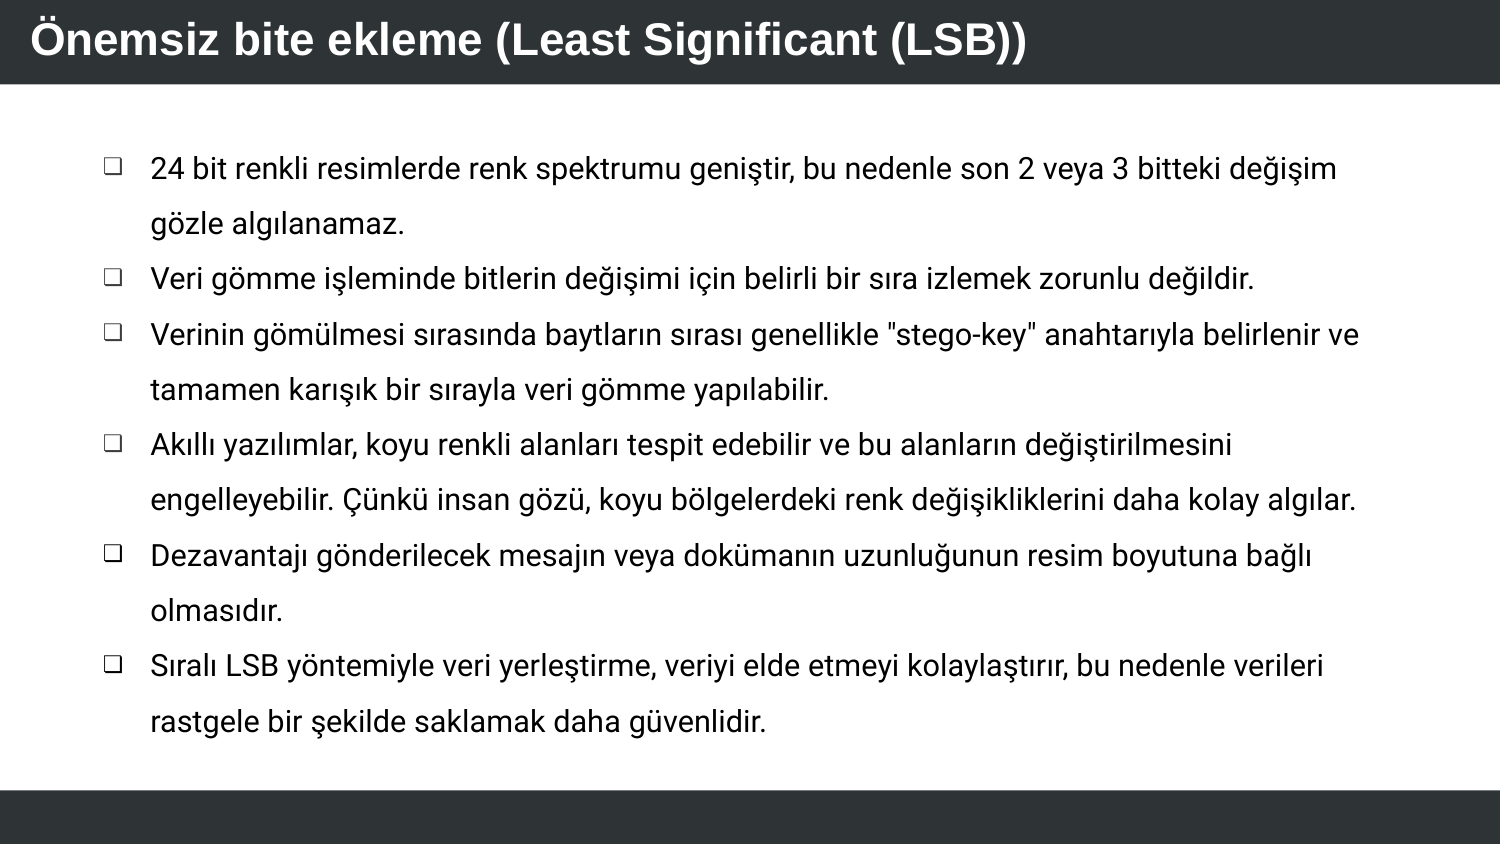

# Önemsiz bite ekleme (Least Significant (LSB))
24 bit renkli resimlerde renk spektrumu geniştir, bu nedenle son 2 veya 3 bitteki değişim gözle algılanamaz.
Veri gömme işleminde bitlerin değişimi için belirli bir sıra izlemek zorunlu değildir.
Verinin gömülmesi sırasında baytların sırası genellikle "stego-key" anahtarıyla belirlenir ve tamamen karışık bir sırayla veri gömme yapılabilir.
Akıllı yazılımlar, koyu renkli alanları tespit edebilir ve bu alanların değiştirilmesini engelleyebilir. Çünkü insan gözü, koyu bölgelerdeki renk değişikliklerini daha kolay algılar.
Dezavantajı gönderilecek mesajın veya dokümanın uzunluğunun resim boyutuna bağlı olmasıdır.
Sıralı LSB yöntemiyle veri yerleştirme, veriyi elde etmeyi kolaylaştırır, bu nedenle verileri rastgele bir şekilde saklamak daha güvenlidir.